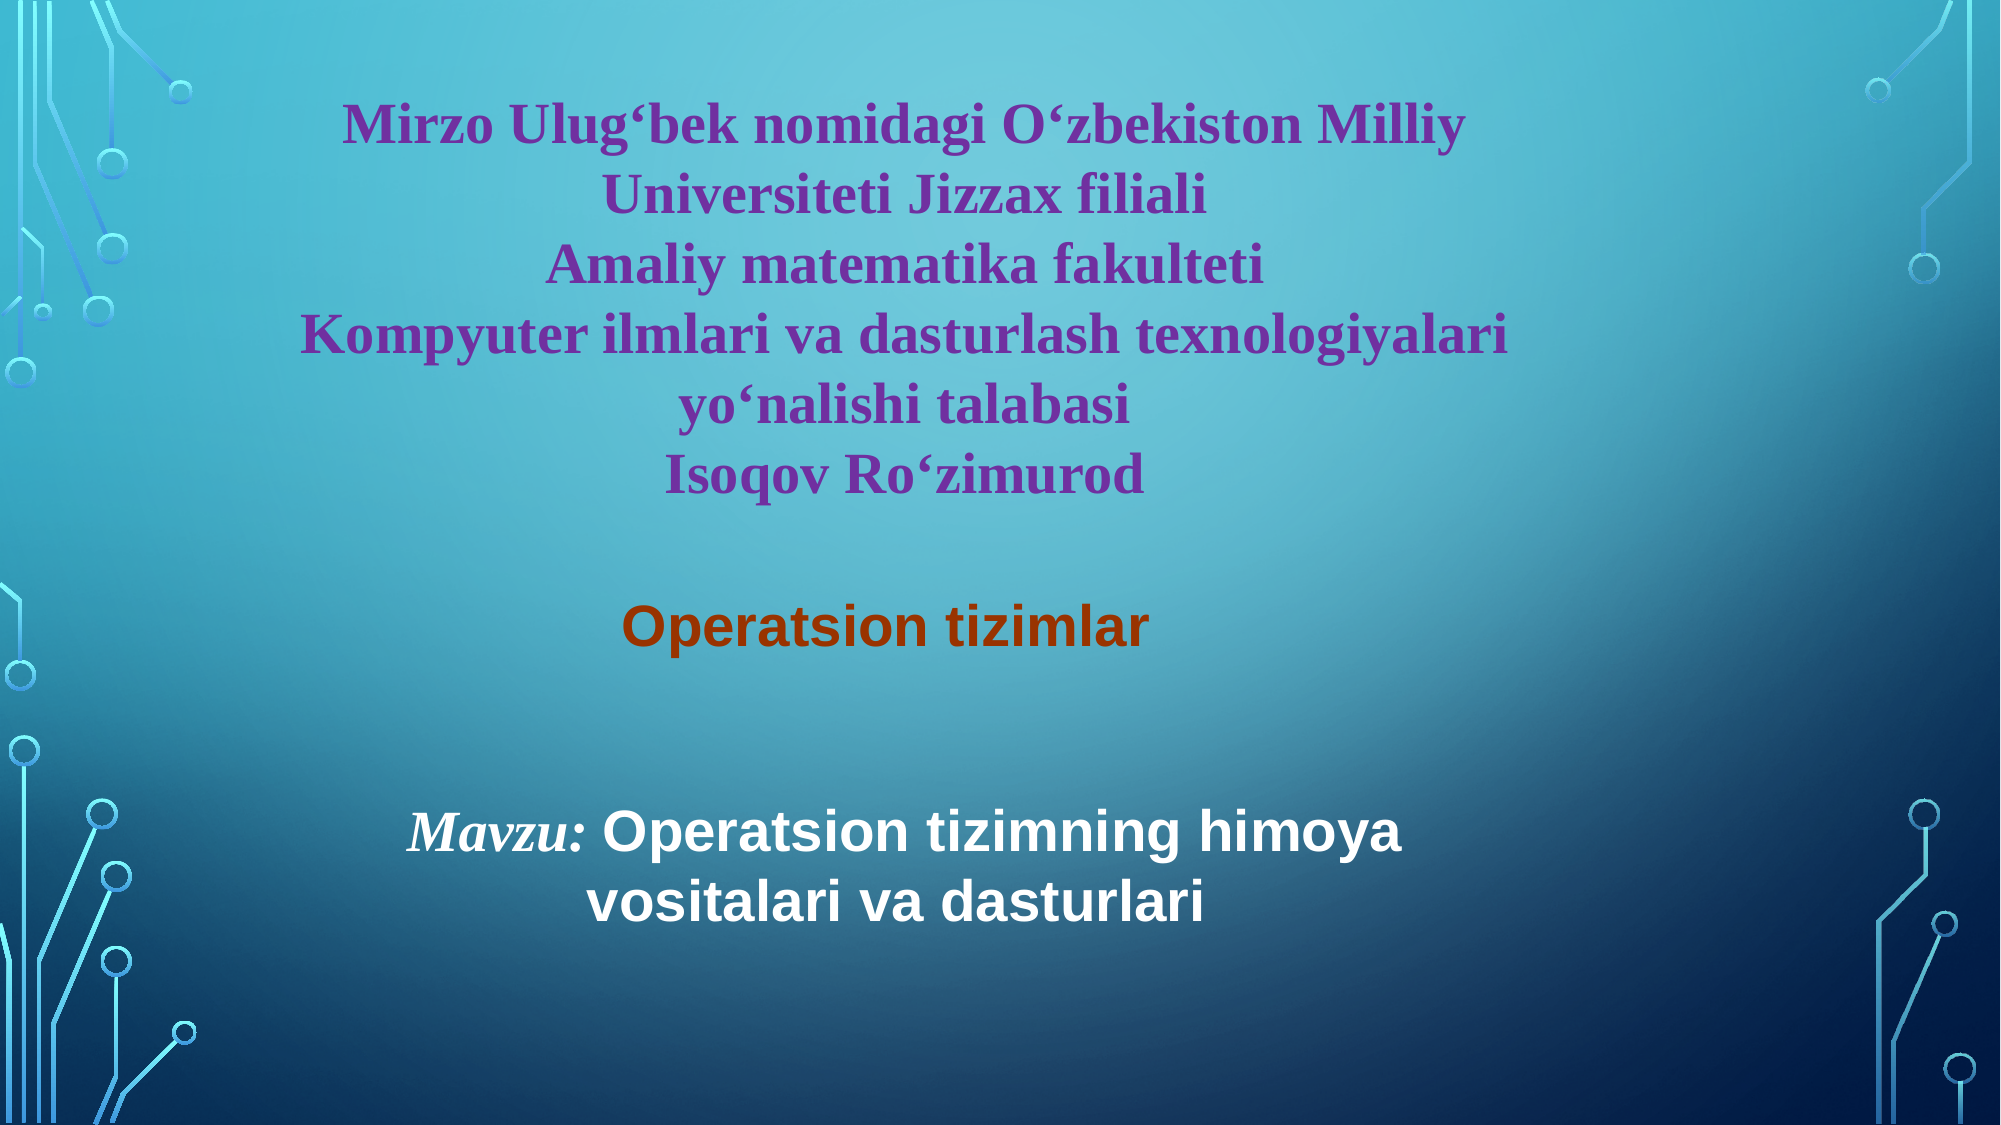

Mirzo Ulug‘bek nomidagi O‘zbekiston Milliy Universiteti Jizzax filiali
Amaliy matematika fakulteti
Kompyuter ilmlari va dasturlash texnologiyalari yo‘nalishi talabasi
Isoqov Ro‘zimurod
Operatsion tizimlar
Mavzu: Operatsion tizimning himoya vositalari va dasturlari